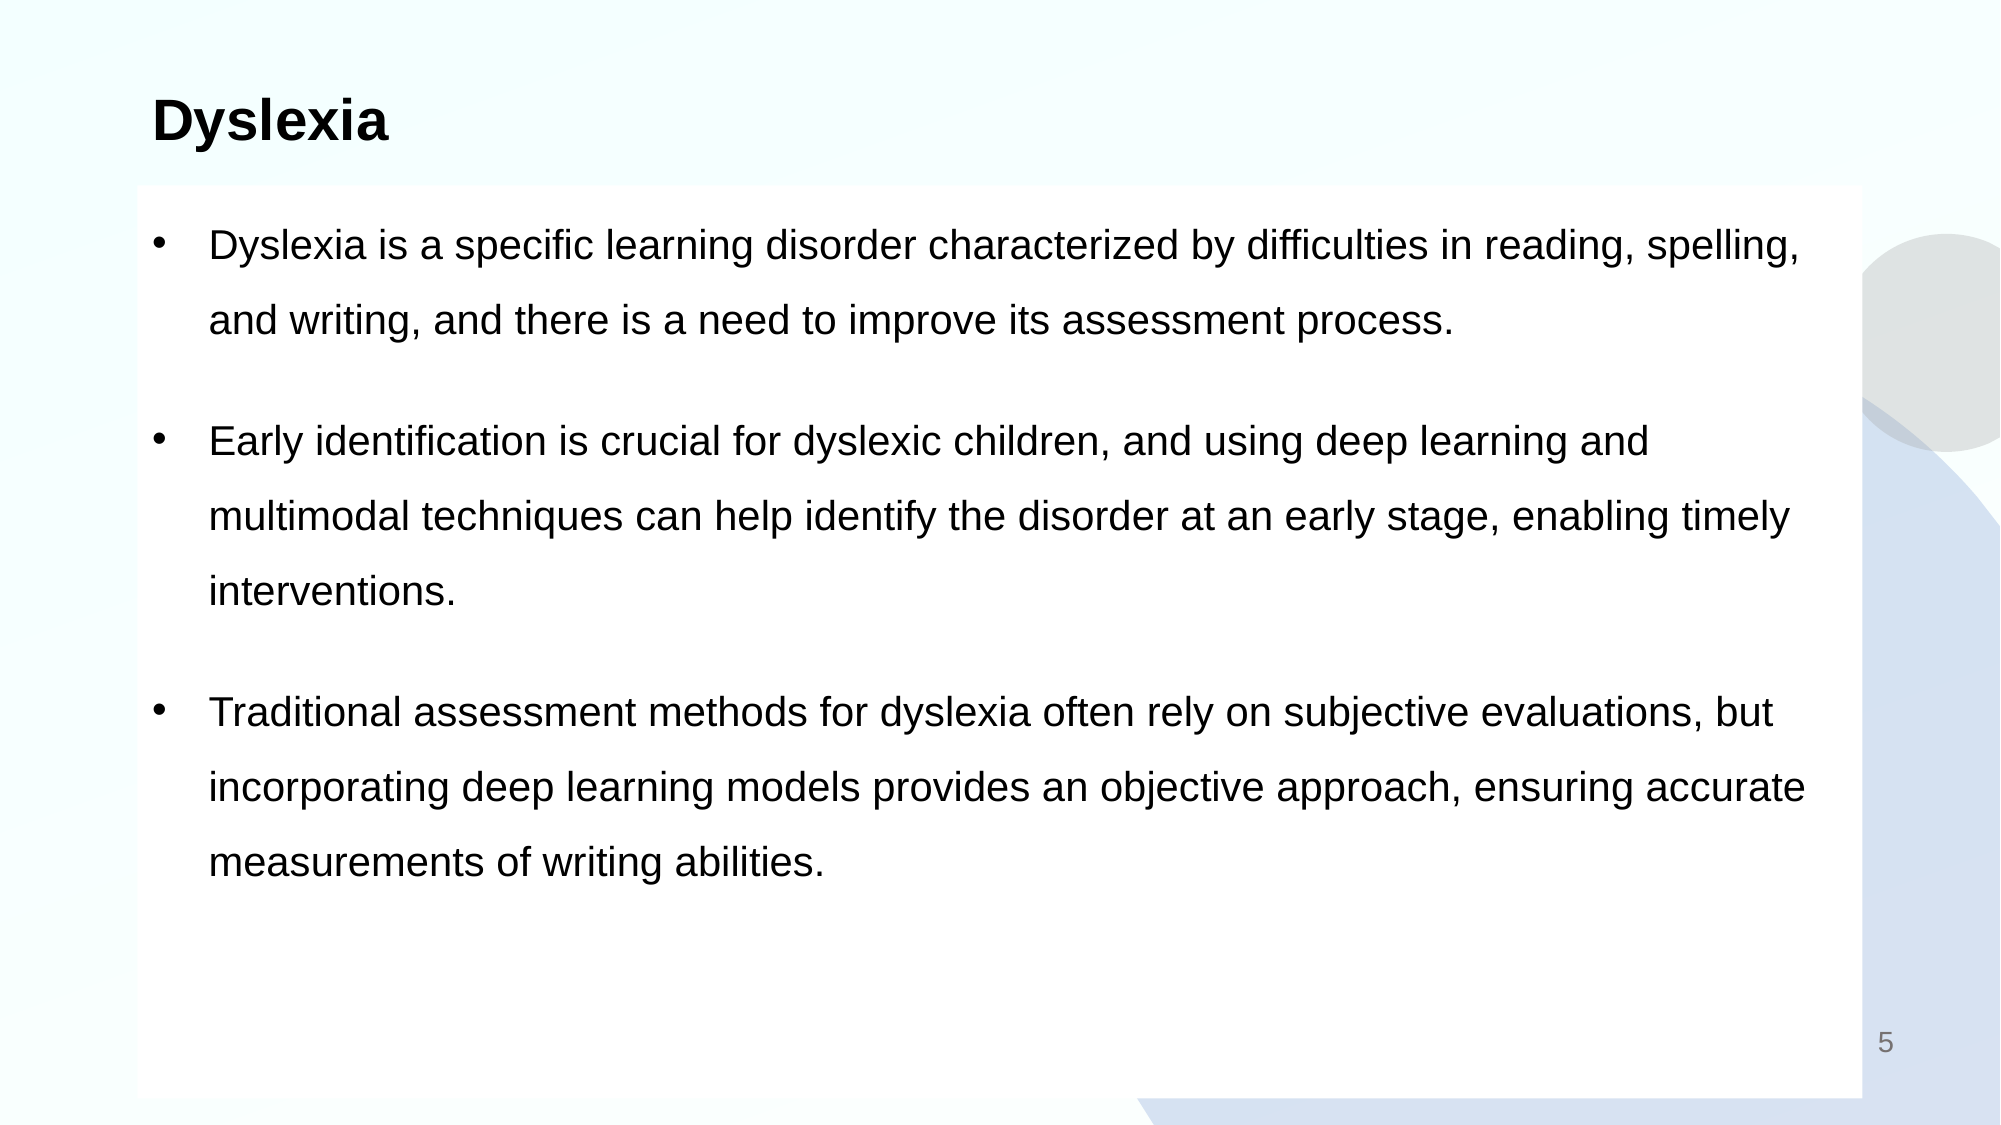

Dyslexia
Dyslexia is a specific learning disorder characterized by difficulties in reading, spelling, and writing, and there is a need to improve its assessment process.
Early identification is crucial for dyslexic children, and using deep learning and multimodal techniques can help identify the disorder at an early stage, enabling timely interventions.
Traditional assessment methods for dyslexia often rely on subjective evaluations, but incorporating deep learning models provides an objective approach, ensuring accurate measurements of writing abilities.
5